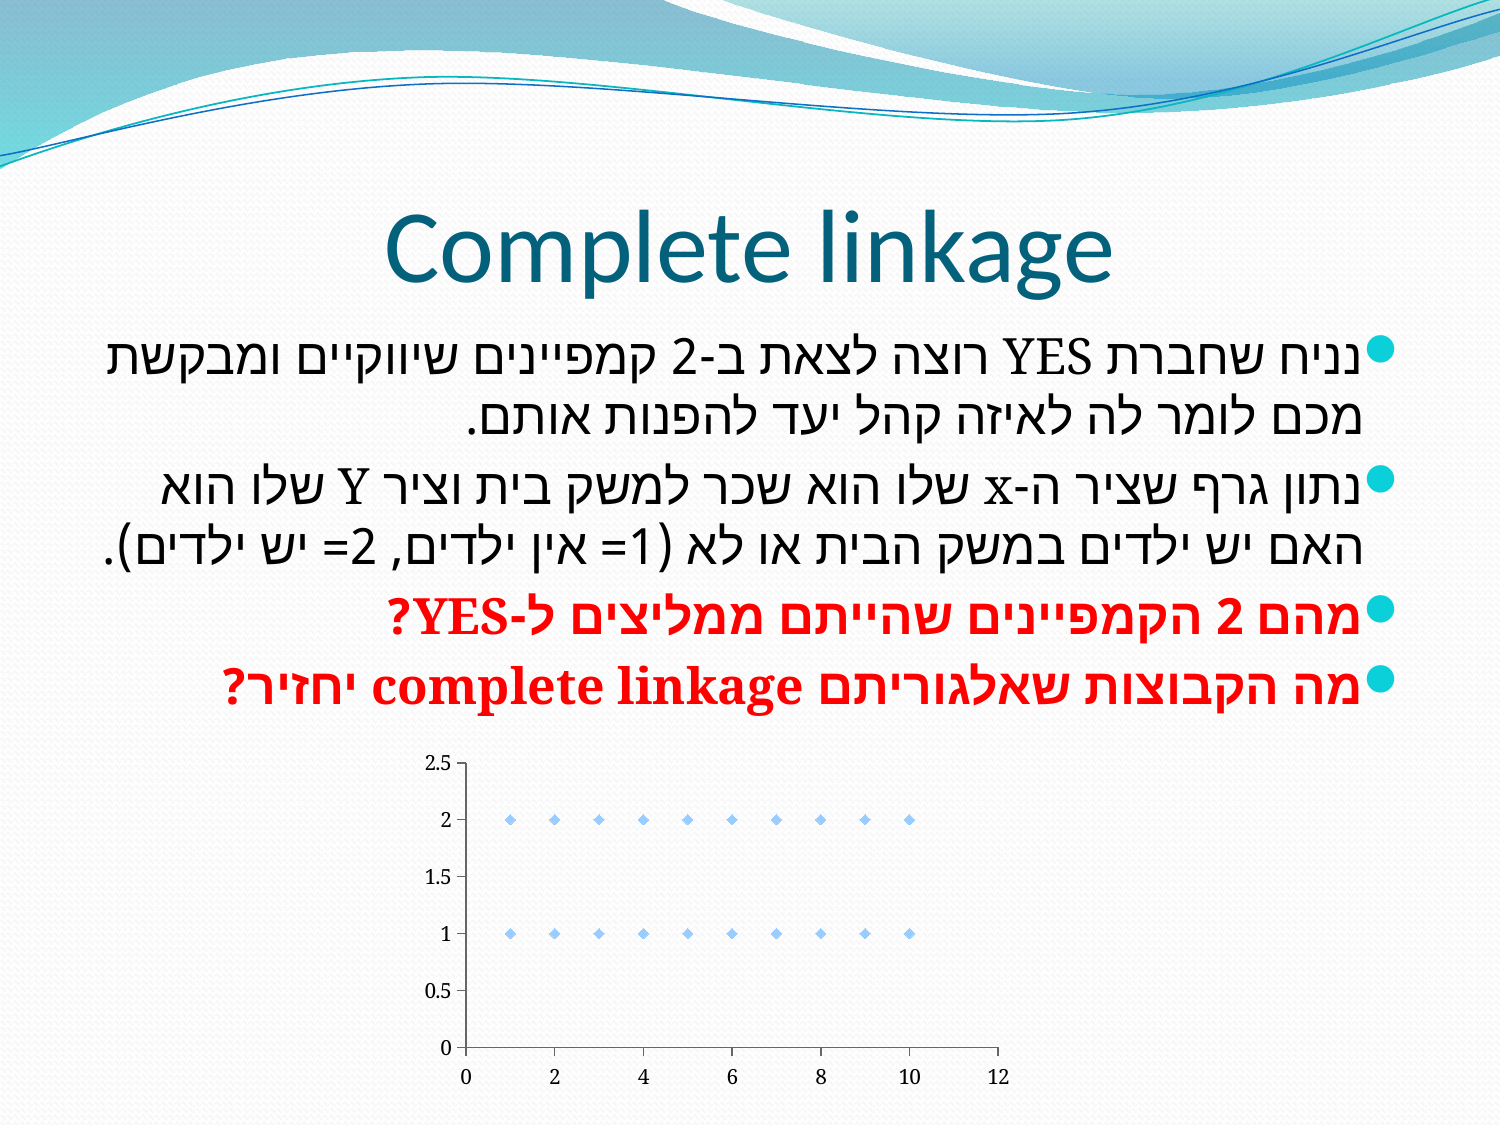

# Complete linkage
נניח שחברת YES רוצה לצאת ב-2 קמפיינים שיווקיים ומבקשת מכם לומר לה לאיזה קהל יעד להפנות אותם.
נתון גרף שציר ה-x שלו הוא שכר למשק בית וציר Y שלו הוא האם יש ילדים במשק הבית או לא (1= אין ילדים, 2= יש ילדים).
מהם 2 הקמפיינים שהייתם ממליצים ל-YES?
מה הקבוצות שאלגוריתם complete linkage יחזיר?

### Chart

| Category |  |
|---|---|